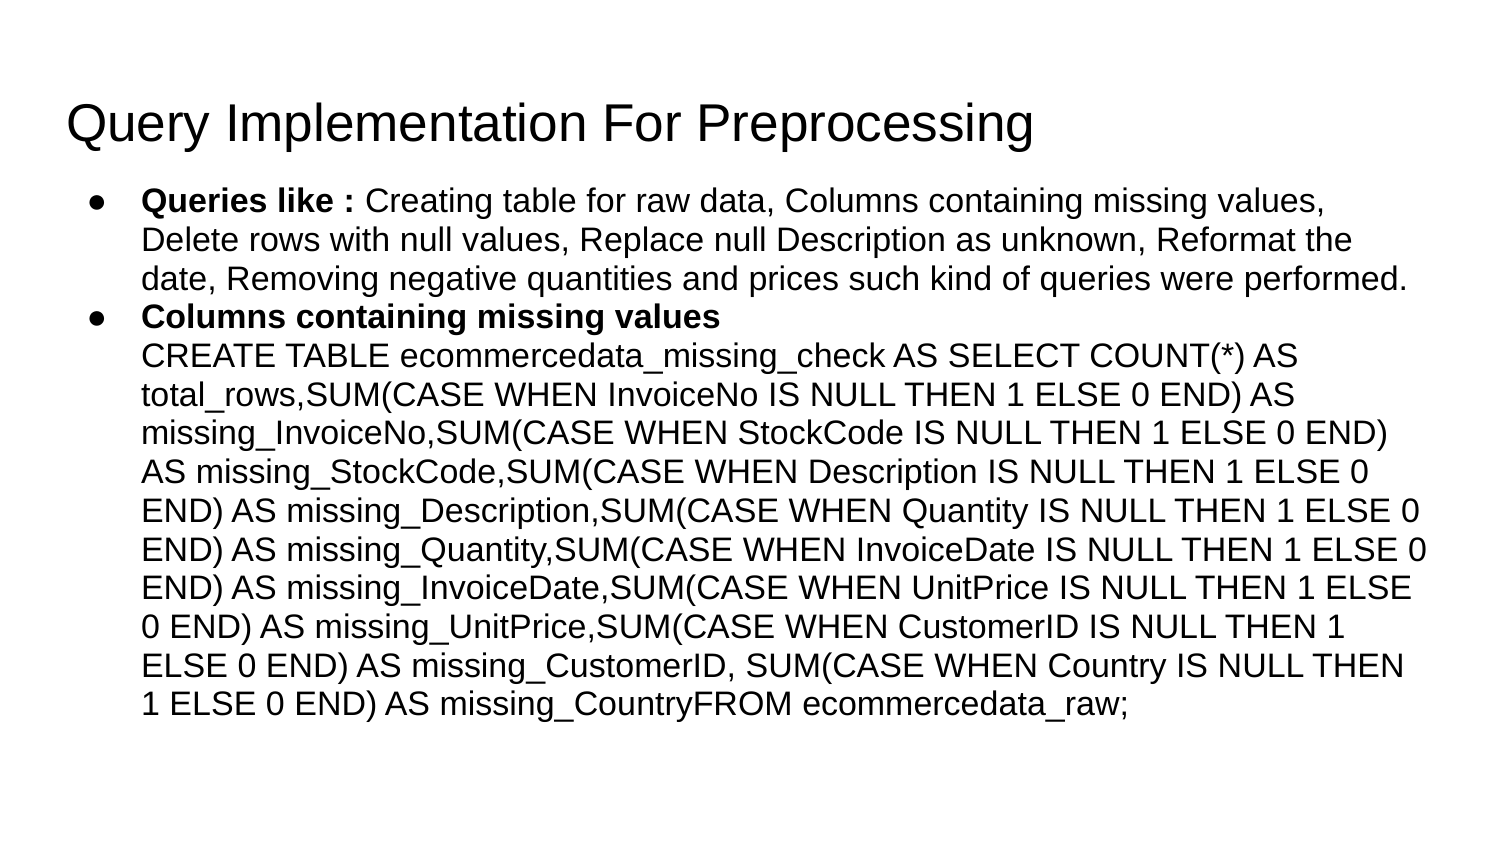

# Query Implementation For Preprocessing
Queries like : Creating table for raw data, Columns containing missing values, Delete rows with null values, Replace null Description as unknown, Reformat the date, Removing negative quantities and prices such kind of queries were performed.
Columns containing missing values
CREATE TABLE ecommercedata_missing_check AS SELECT COUNT(*) AS
total_rows,SUM(CASE WHEN InvoiceNo IS NULL THEN 1 ELSE 0 END) AS missing_InvoiceNo,SUM(CASE WHEN StockCode IS NULL THEN 1 ELSE 0 END) AS missing_StockCode,SUM(CASE WHEN Description IS NULL THEN 1 ELSE 0 END) AS missing_Description,SUM(CASE WHEN Quantity IS NULL THEN 1 ELSE 0 END) AS missing_Quantity,SUM(CASE WHEN InvoiceDate IS NULL THEN 1 ELSE 0 END) AS missing_InvoiceDate,SUM(CASE WHEN UnitPrice IS NULL THEN 1 ELSE 0 END) AS missing_UnitPrice,SUM(CASE WHEN CustomerID IS NULL THEN 1 ELSE 0 END) AS missing_CustomerID, SUM(CASE WHEN Country IS NULL THEN 1 ELSE 0 END) AS missing_CountryFROM ecommercedata_raw;